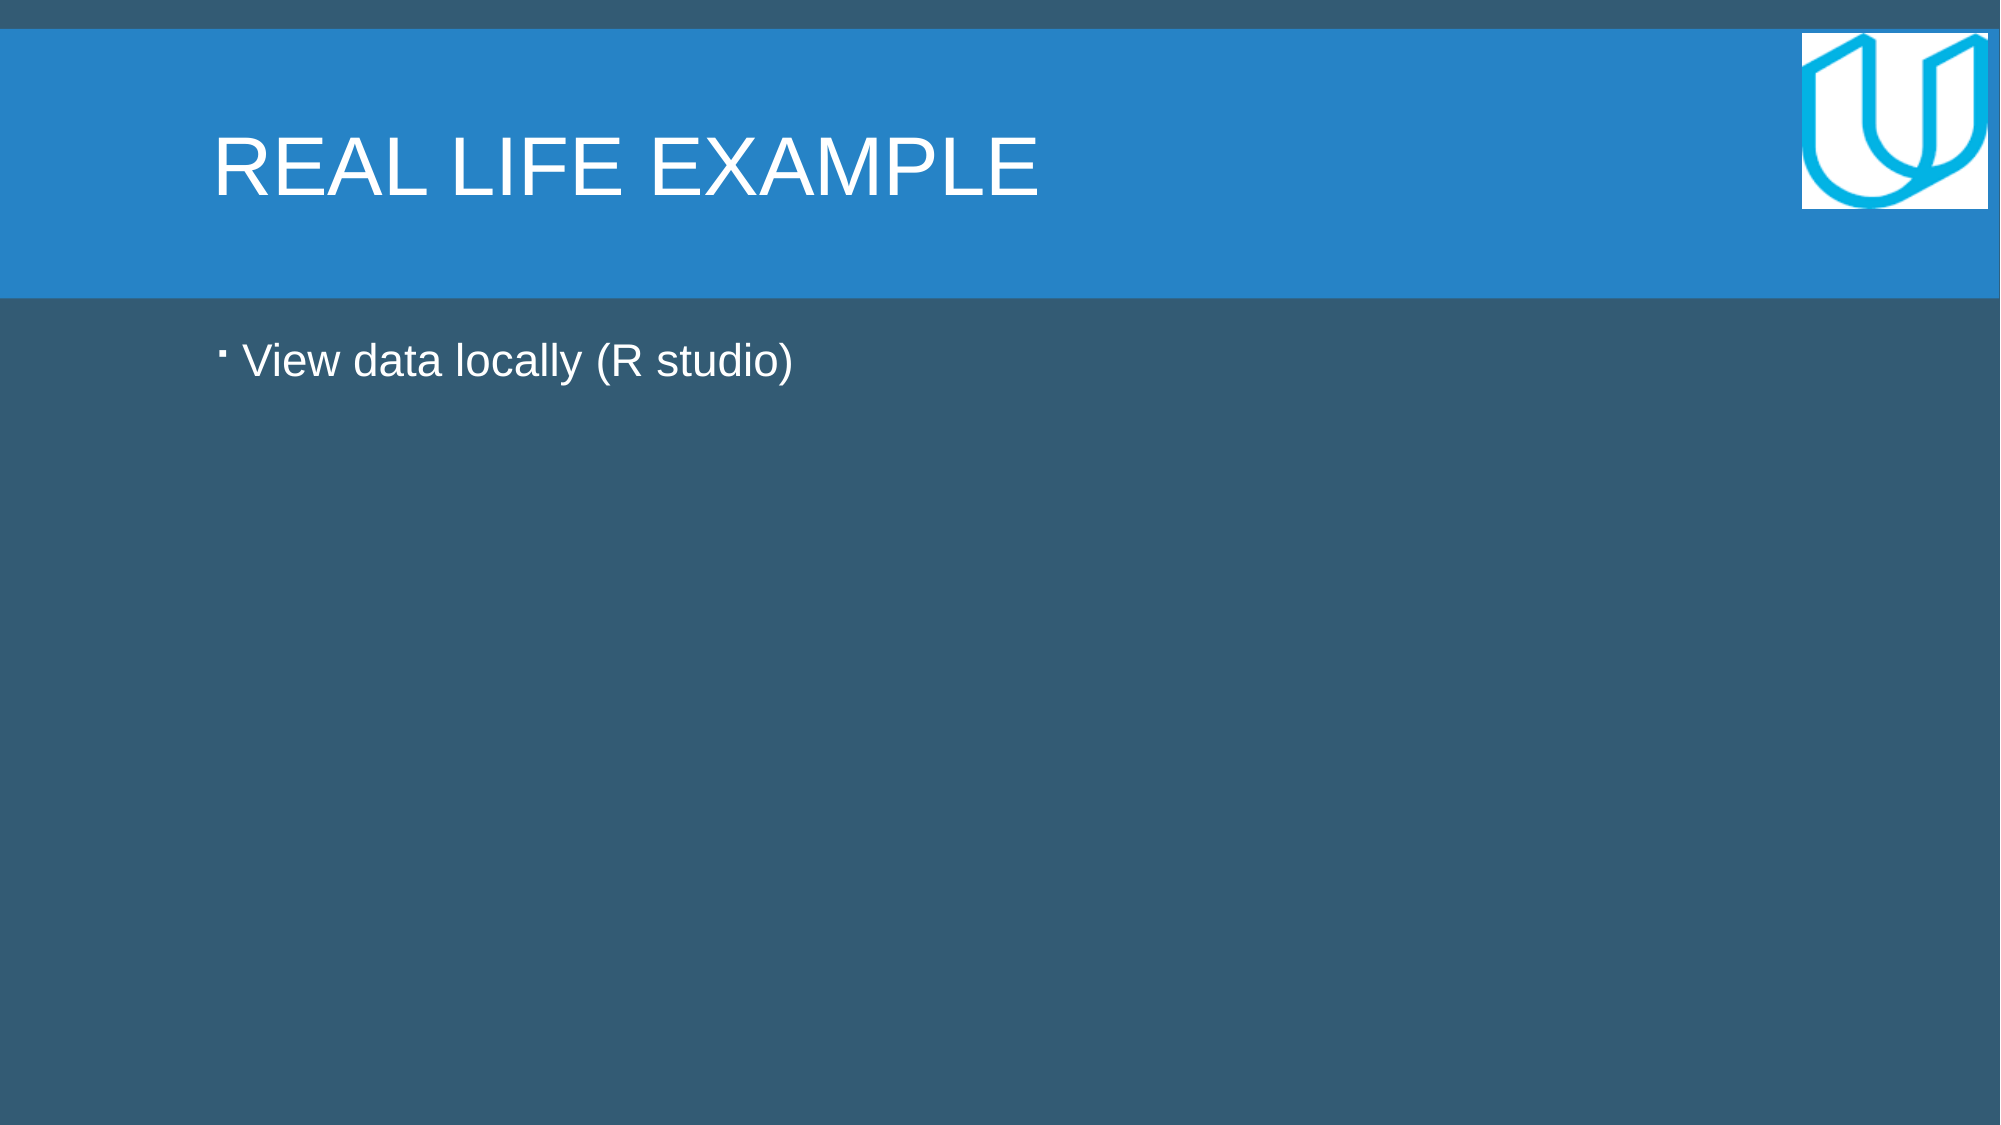

Real life example
View data locally (R studio)